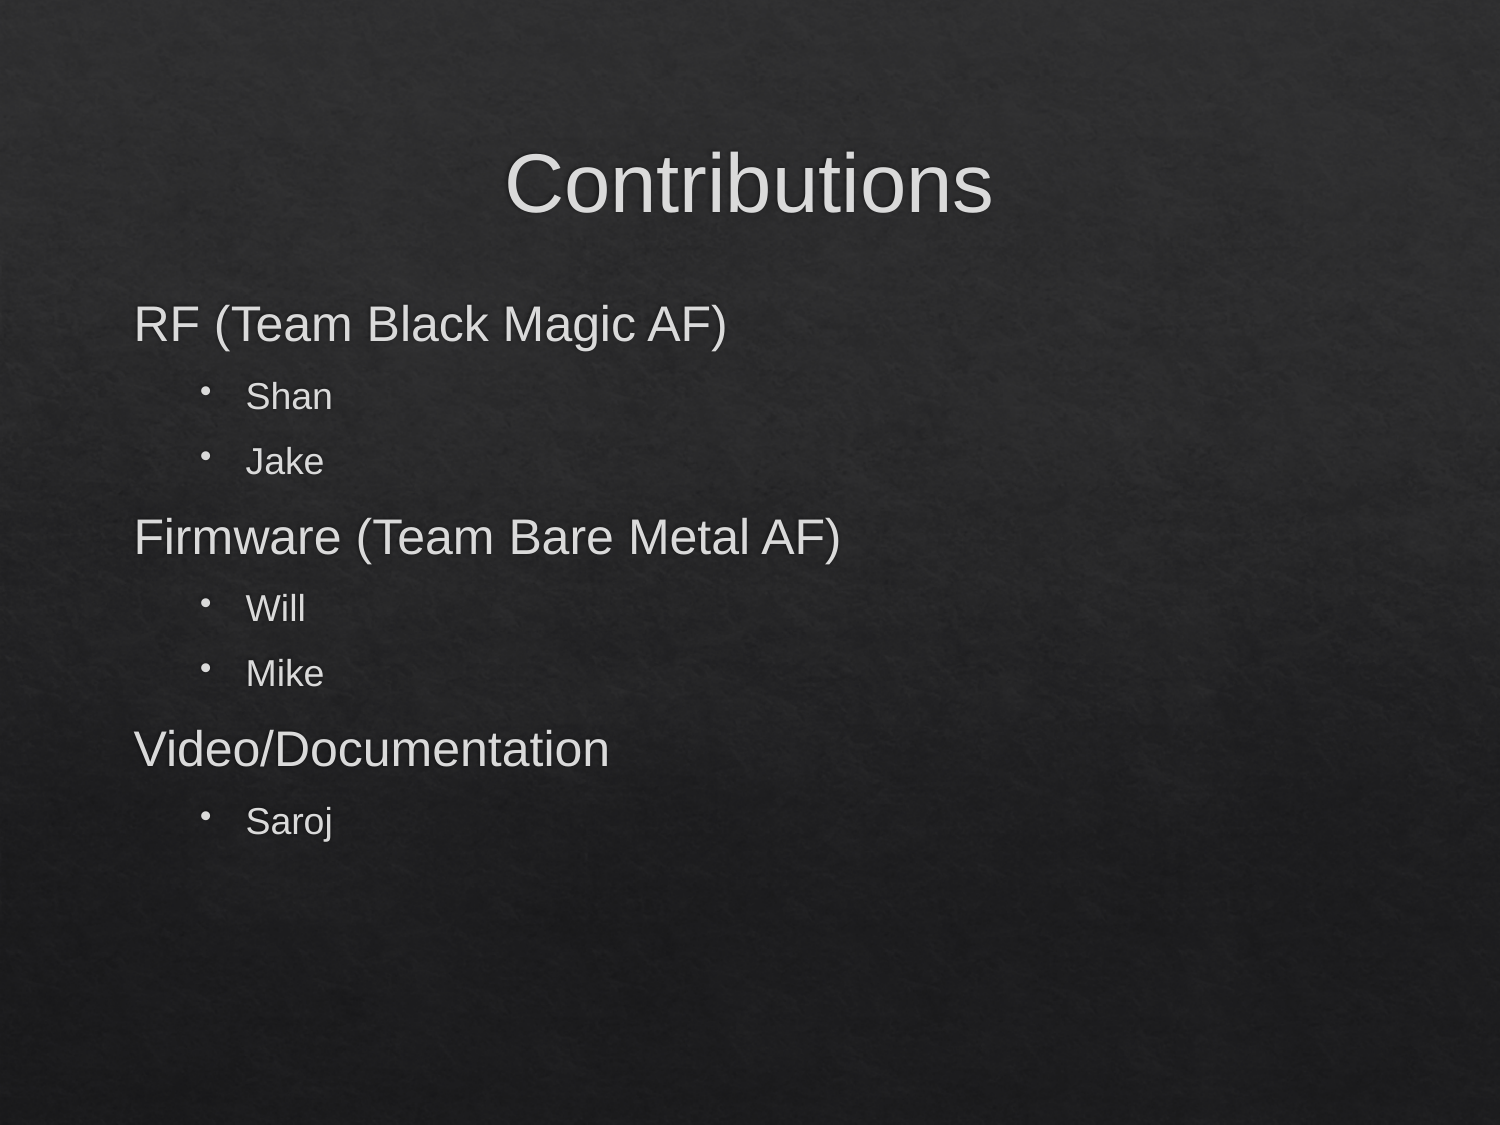

# Contributions
RF (Team Black Magic AF)
Shan
Jake
Firmware (Team Bare Metal AF)
Will
Mike
Video/Documentation
Saroj